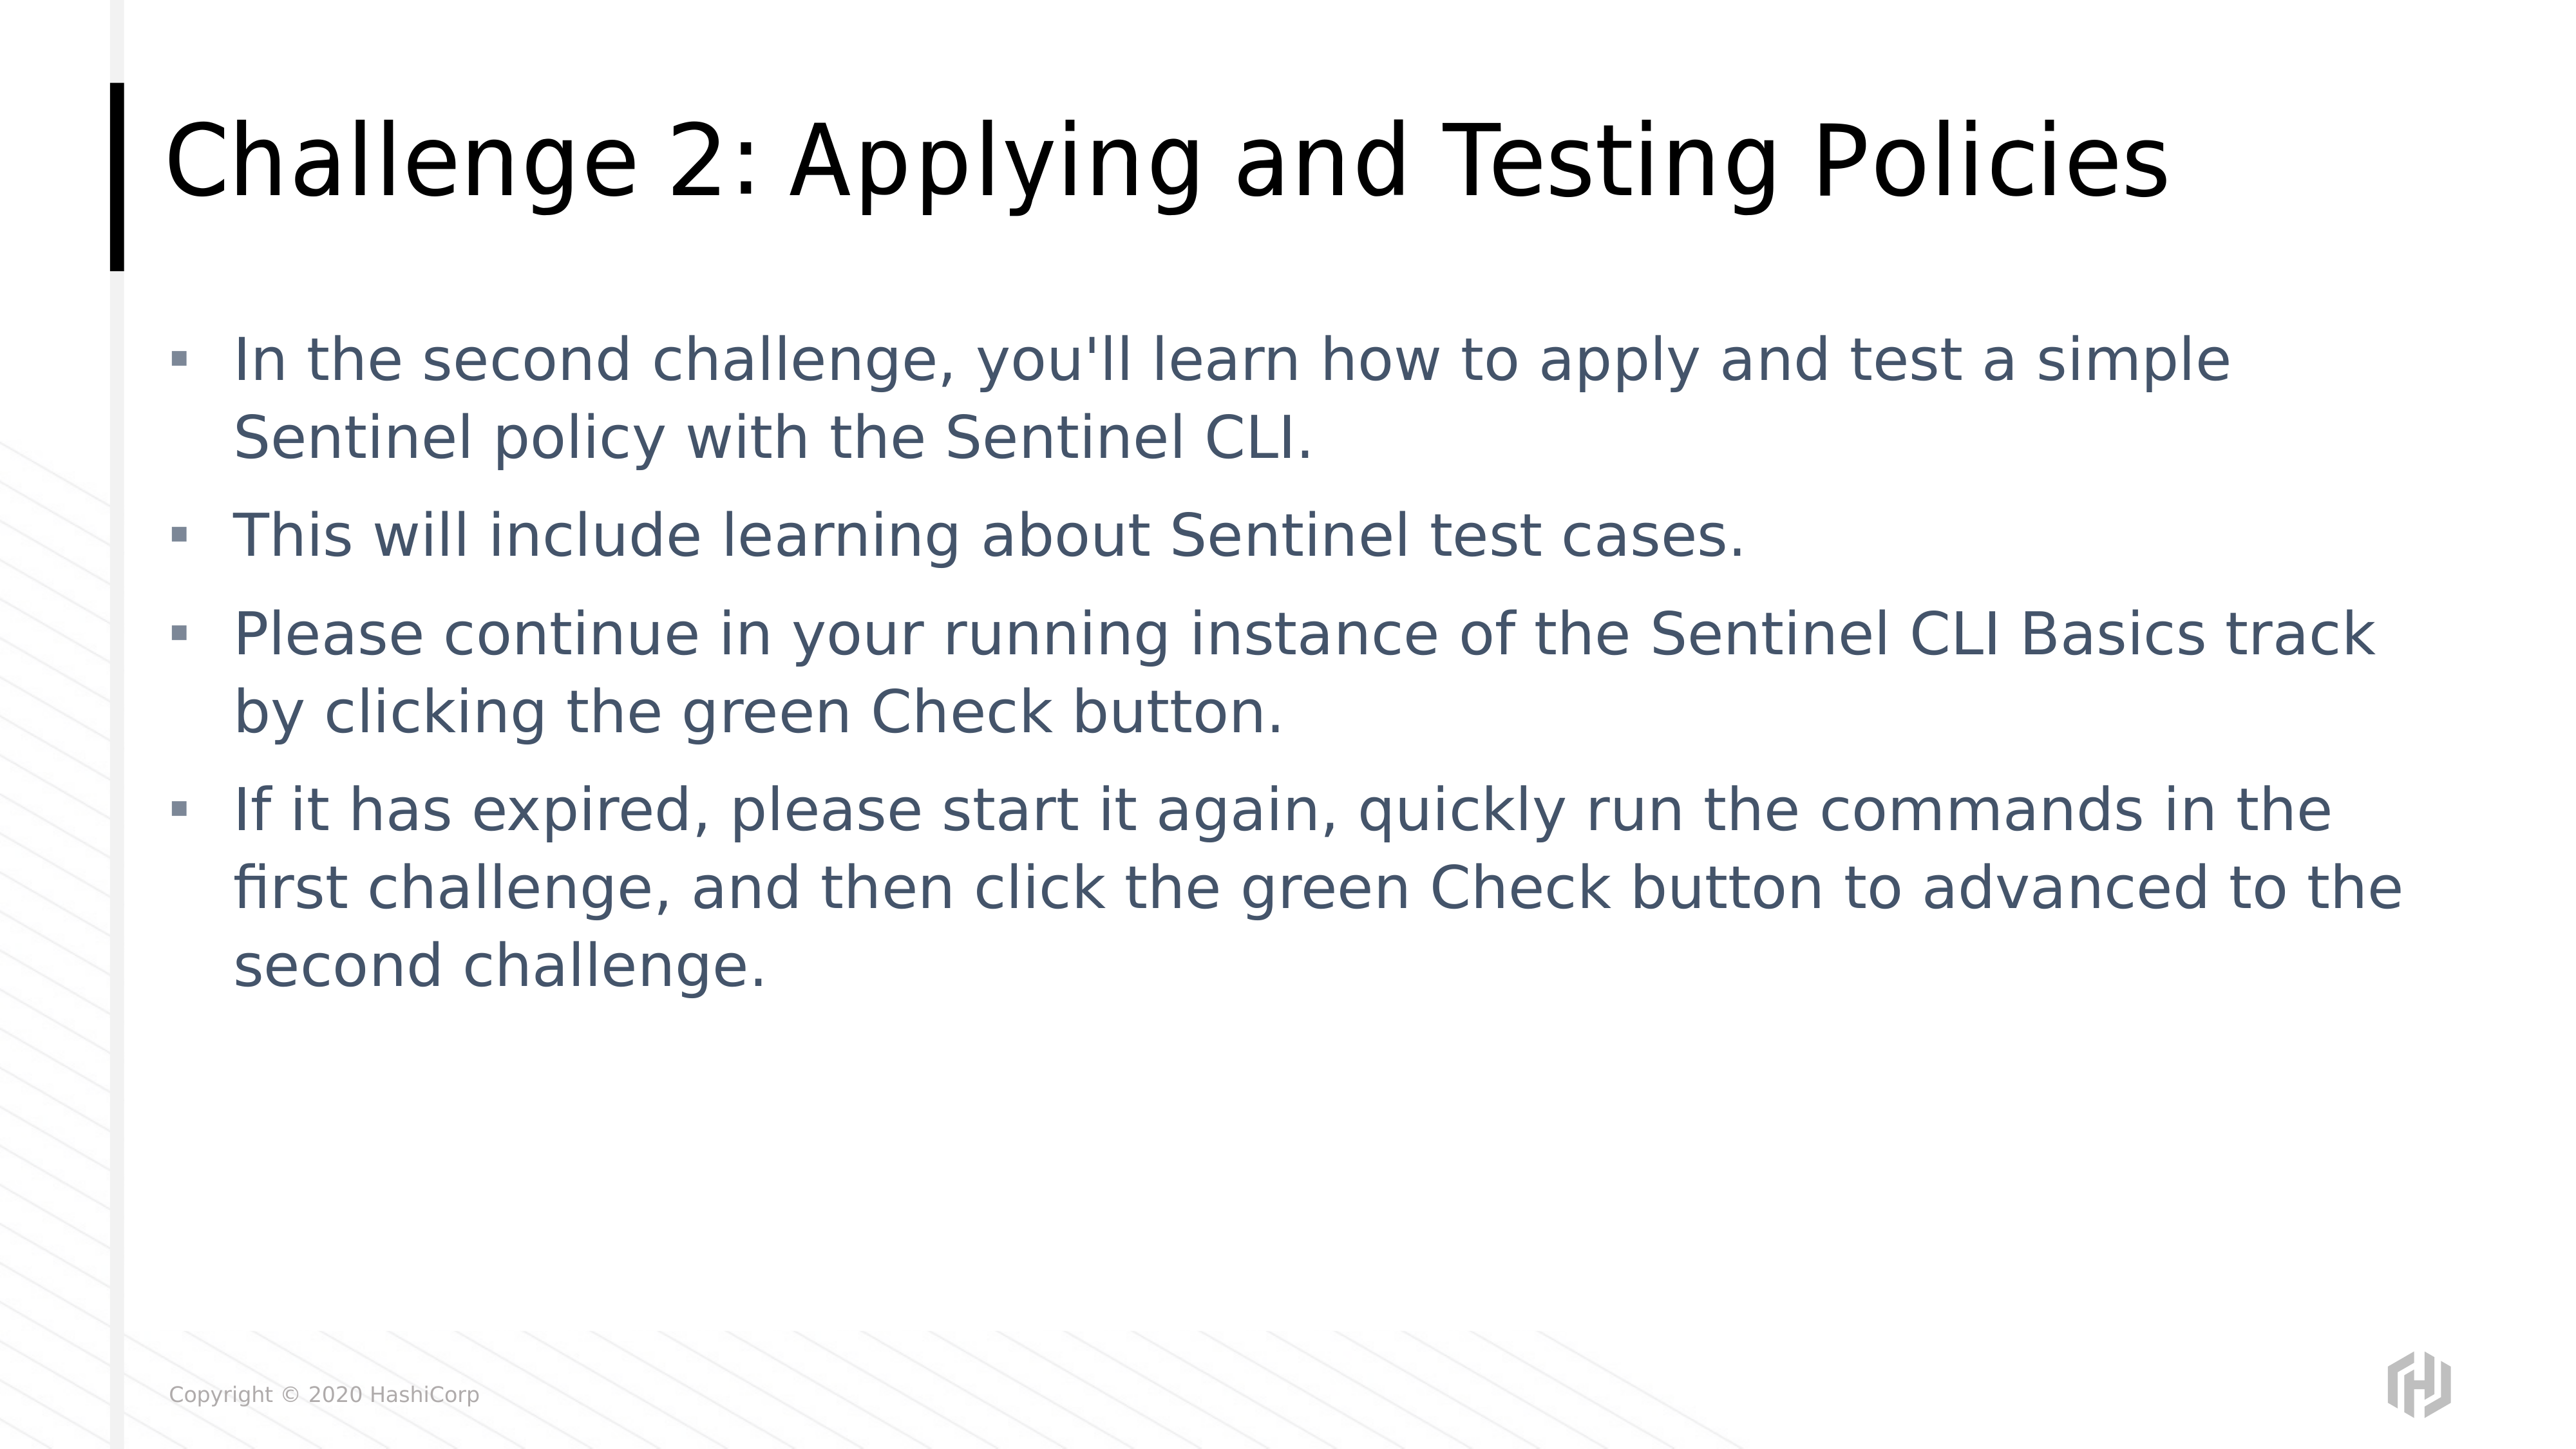

# Challenge 2: Applying and Testing Policies
In the second challenge, you'll learn how to apply and test a simple Sentinel policy with the Sentinel CLI.
This will include learning about Sentinel test cases.
Please continue in your running instance of the Sentinel CLI Basics track by clicking the green Check button.
If it has expired, please start it again, quickly run the commands in the first challenge, and then click the green Check button to advanced to the second challenge.